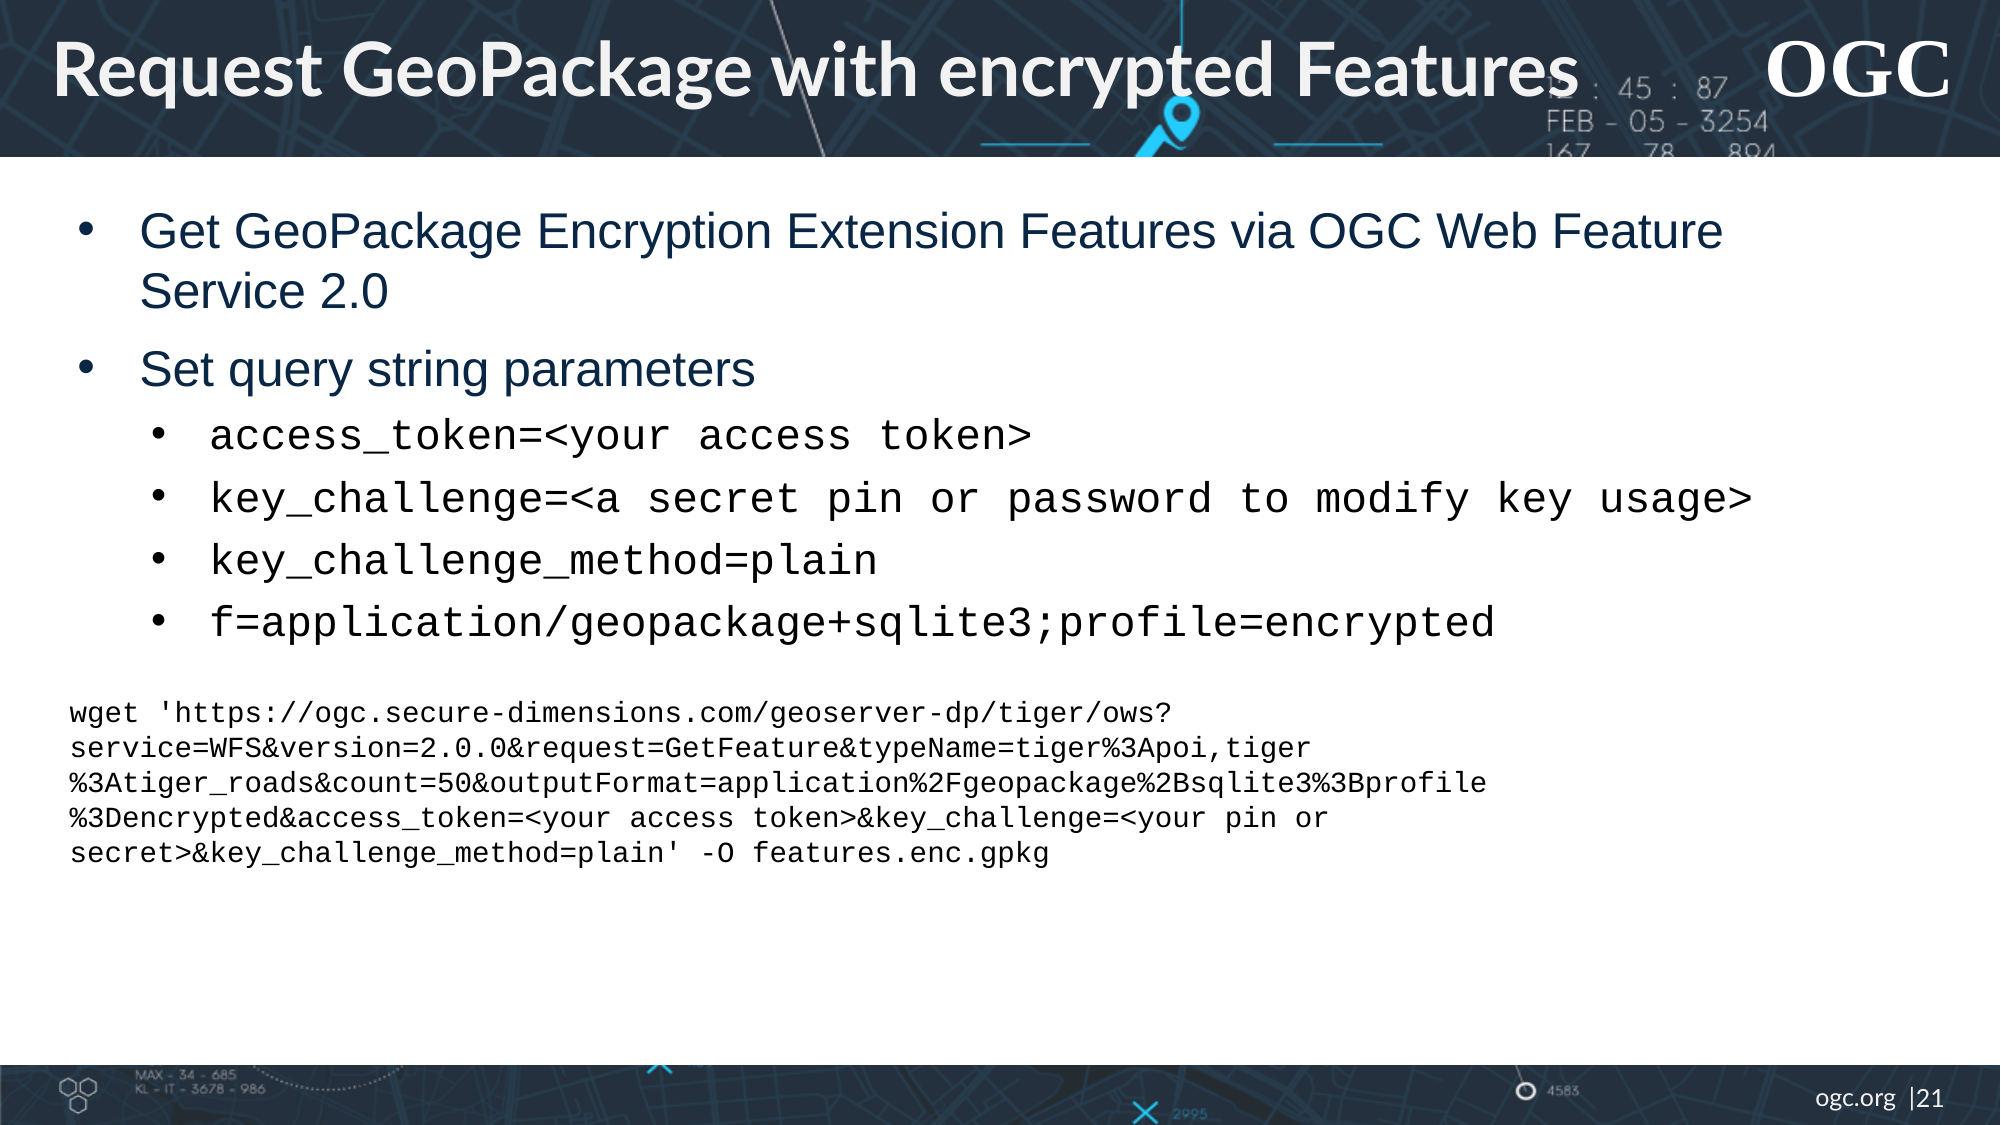

# Request GeoPackage with encrypted Features
Get GeoPackage Encryption Extension Features via OGC Web Feature Service 2.0
Set query string parameters
access_token=<your access token>
key_challenge=<a secret pin or password to modify key usage>
key_challenge_method=plain
f=application/geopackage+sqlite3;profile=encrypted
wget 'https://ogc.secure-dimensions.com/geoserver-dp/tiger/ows?service=WFS&version=2.0.0&request=GetFeature&typeName=tiger%3Apoi,tiger%3Atiger_roads&count=50&outputFormat=application%2Fgeopackage%2Bsqlite3%3Bprofile%3Dencrypted&access_token=<your access token>&key_challenge=<your pin or secret>&key_challenge_method=plain' -O features.enc.gpkg
21